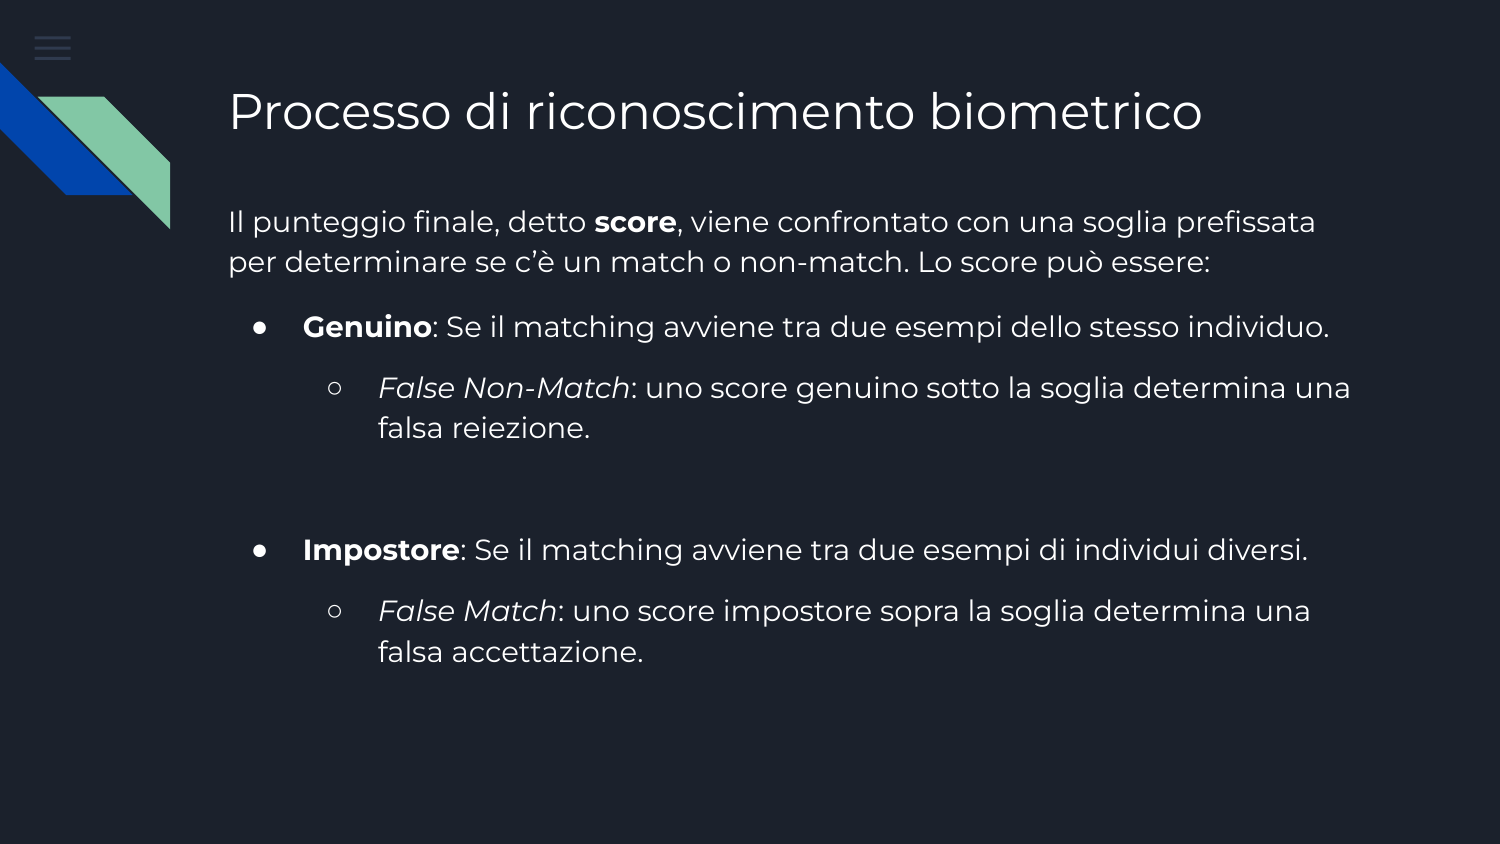

# Processo di riconoscimento biometrico

Il punteggio finale, detto score, viene confrontato con una soglia prefissata per determinare se c’è un match o non-match. Lo score può essere:
Genuino: Se il matching avviene tra due esempi dello stesso individuo.
False Non-Match: uno score genuino sotto la soglia determina una falsa reiezione.

Impostore: Se il matching avviene tra due esempi di individui diversi.
False Match: uno score impostore sopra la soglia determina una falsa accettazione.